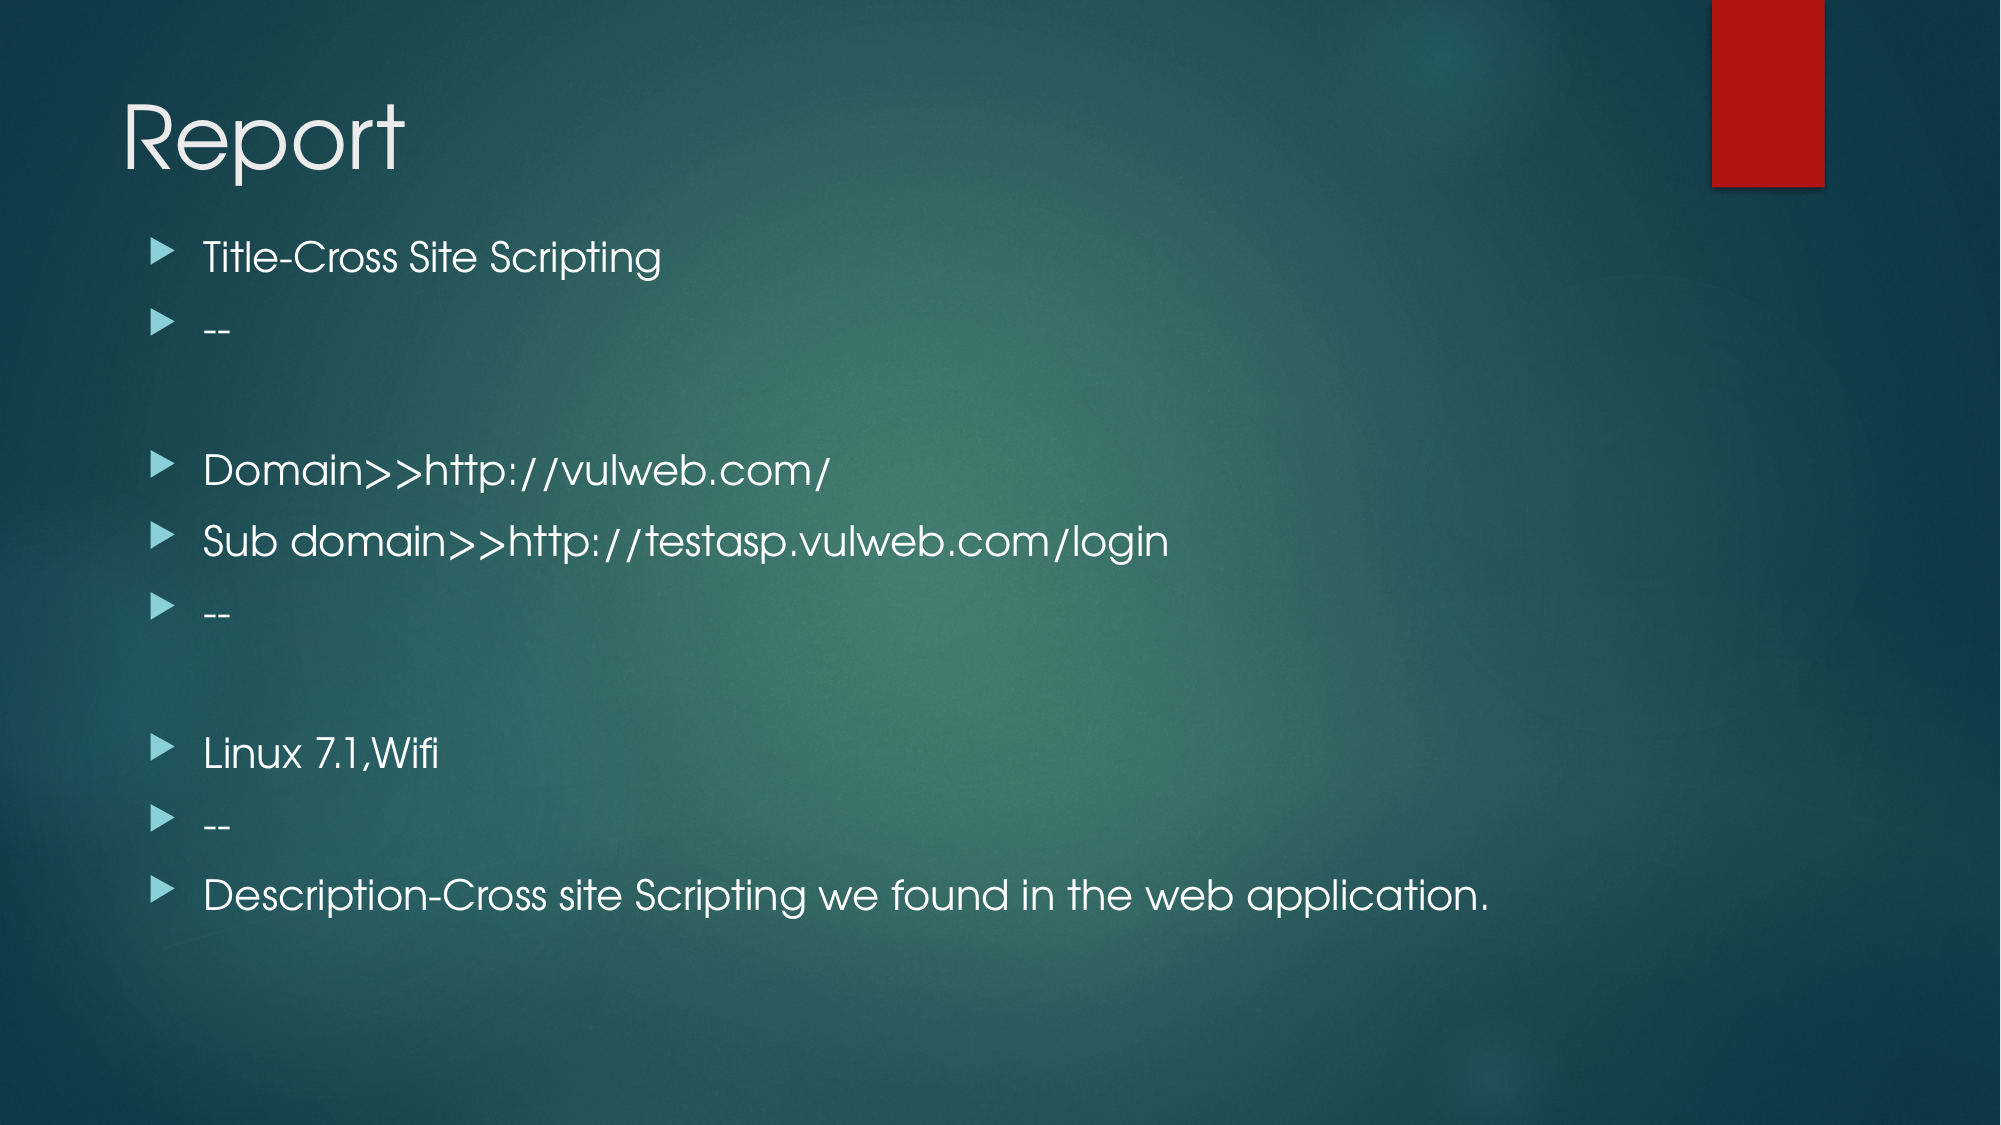

# Report
Title-Cross Site Scripting
--

Domain>>http://vulweb.com/
Sub domain>>http://testasp.vulweb.com/login
--

Linux 7.1,Wifi
--
Description-Cross site Scripting we found in the web application.